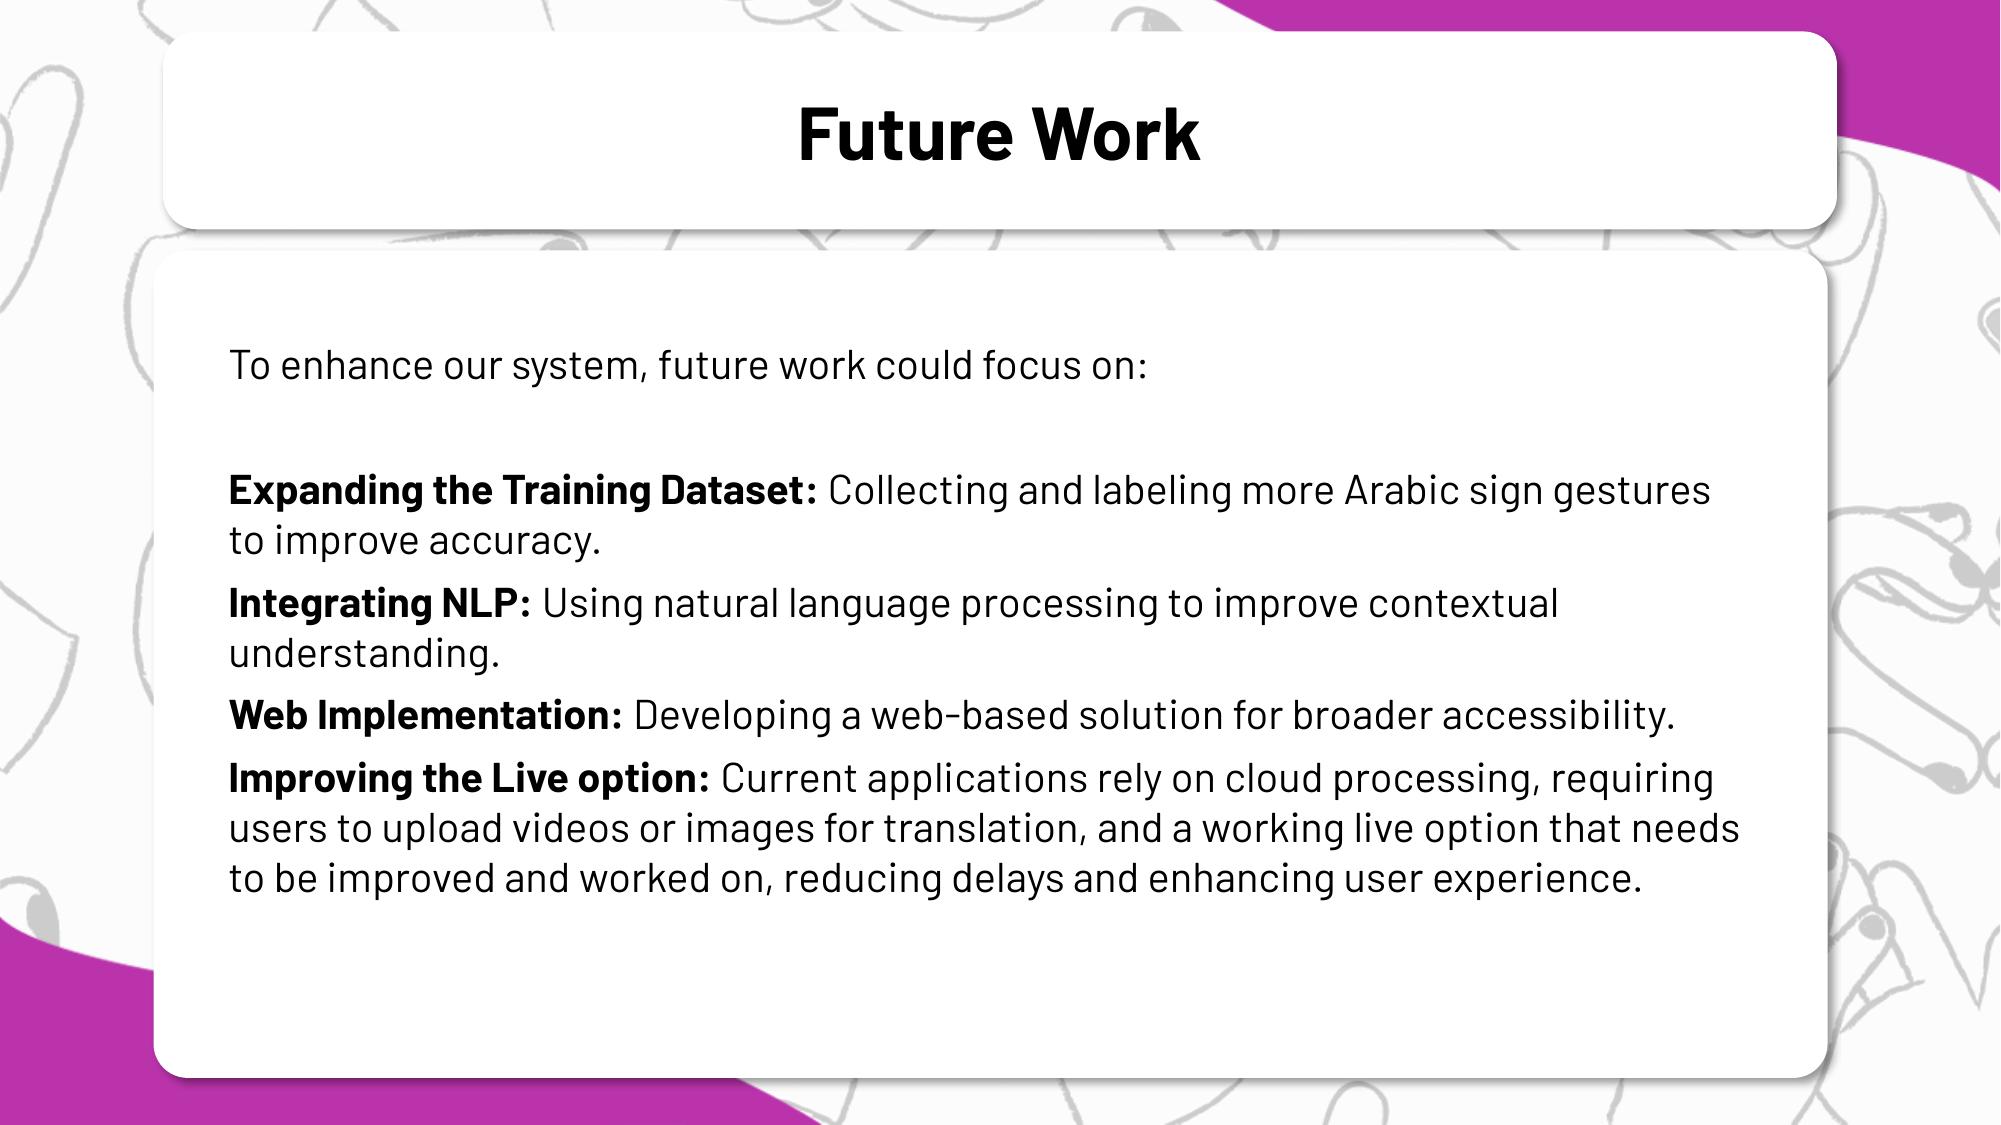

Future Work

To enhance our system, future work could focus on:

Expanding the Training Dataset: Collecting and labeling more Arabic sign gestures to improve accuracy.
Integrating NLP: Using natural language processing to improve contextual understanding.
Web Implementation: Developing a web-based solution for broader accessibility.
Improving the Live option: Current applications rely on cloud processing, requiring users to upload videos or images for translation, and a working live option that needs to be improved and worked on, reducing delays and enhancing user experience.